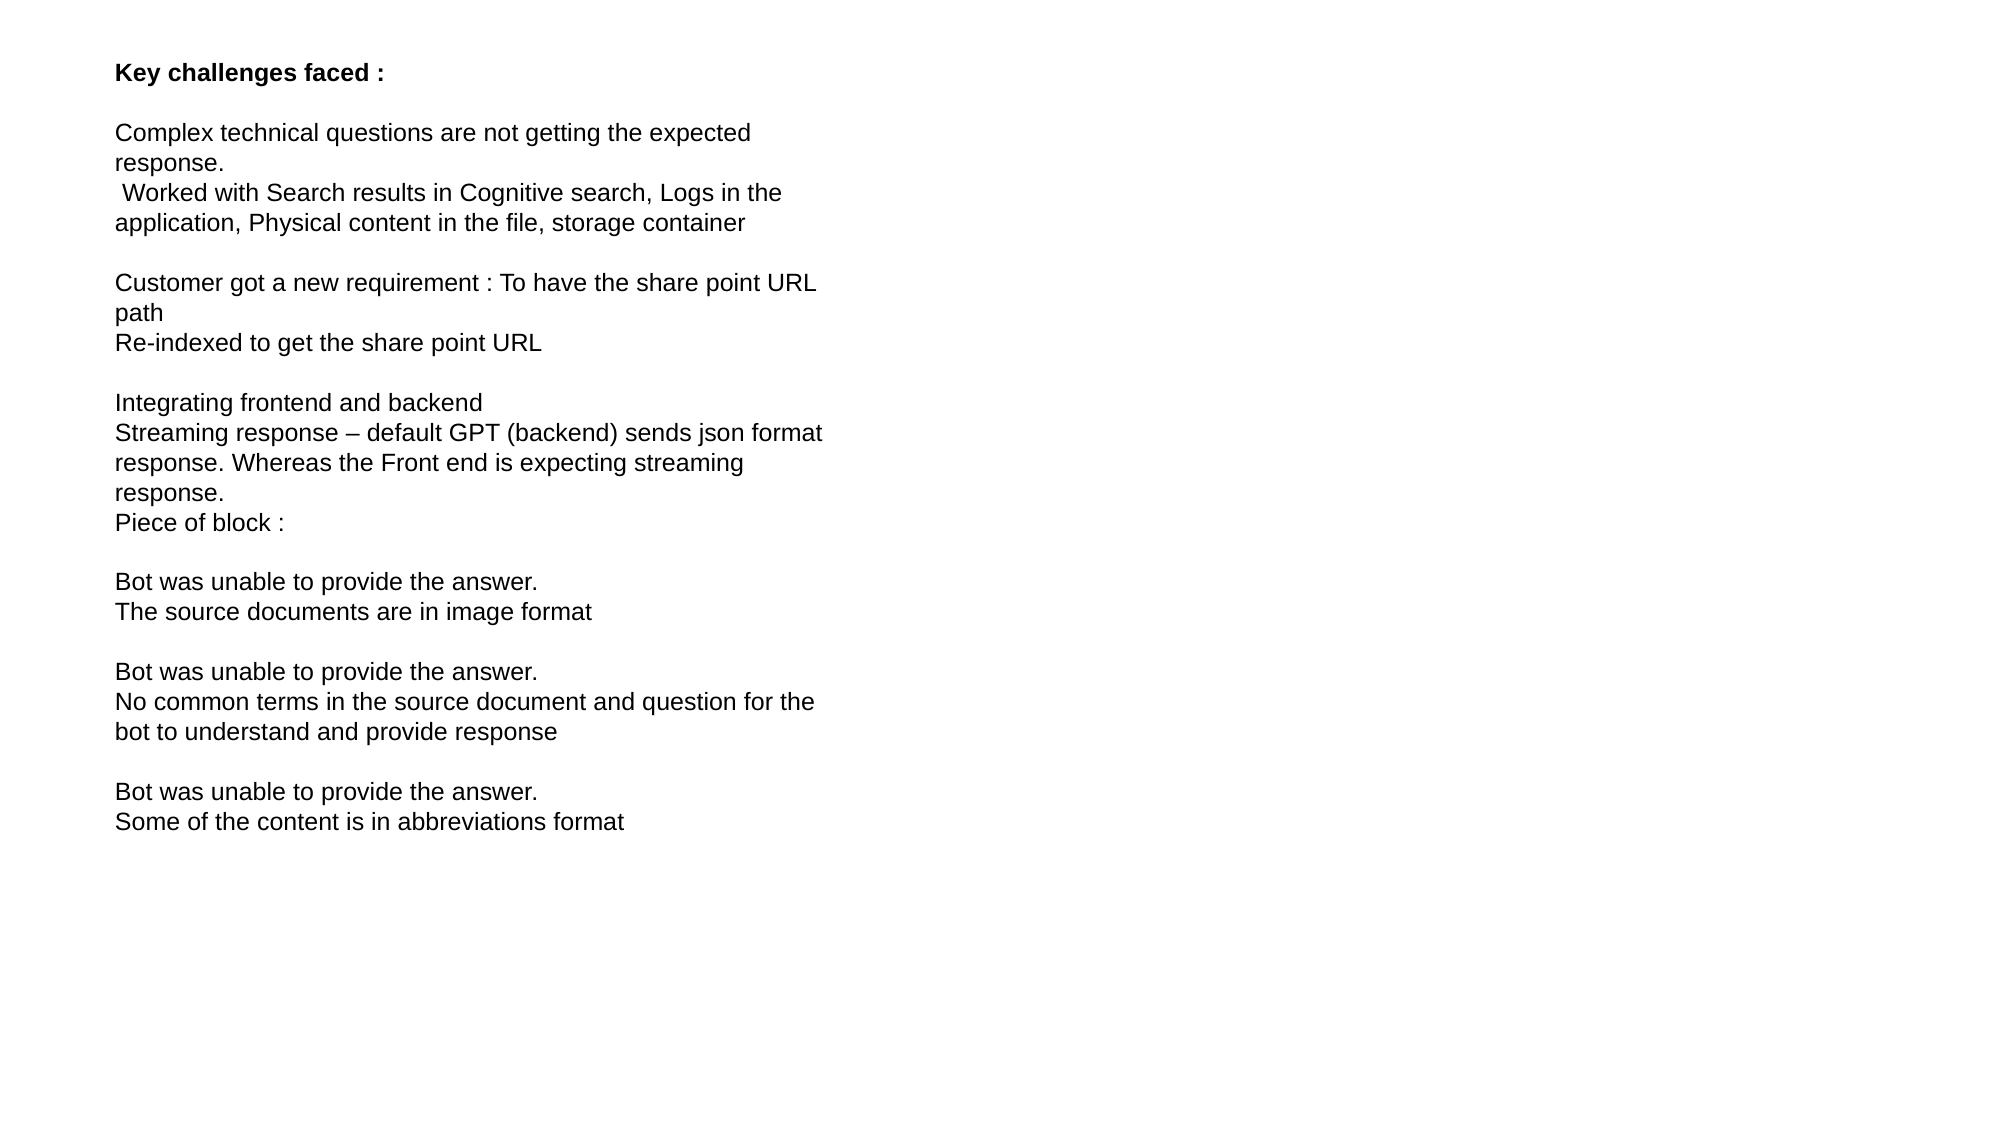

Key challenges faced :

Complex technical questions are not getting the expected response.
 Worked with Search results in Cognitive search, Logs in the application, Physical content in the file, storage container

Customer got a new requirement : To have the share point URL path
Re-indexed to get the share point URL

Integrating frontend and backend
Streaming response – default GPT (backend) sends json format response. Whereas the Front end is expecting streaming response.
Piece of block :

Bot was unable to provide the answer.
The source documents are in image format

Bot was unable to provide the answer.
No common terms in the source document and question for the bot to understand and provide response

Bot was unable to provide the answer.
Some of the content is in abbreviations format